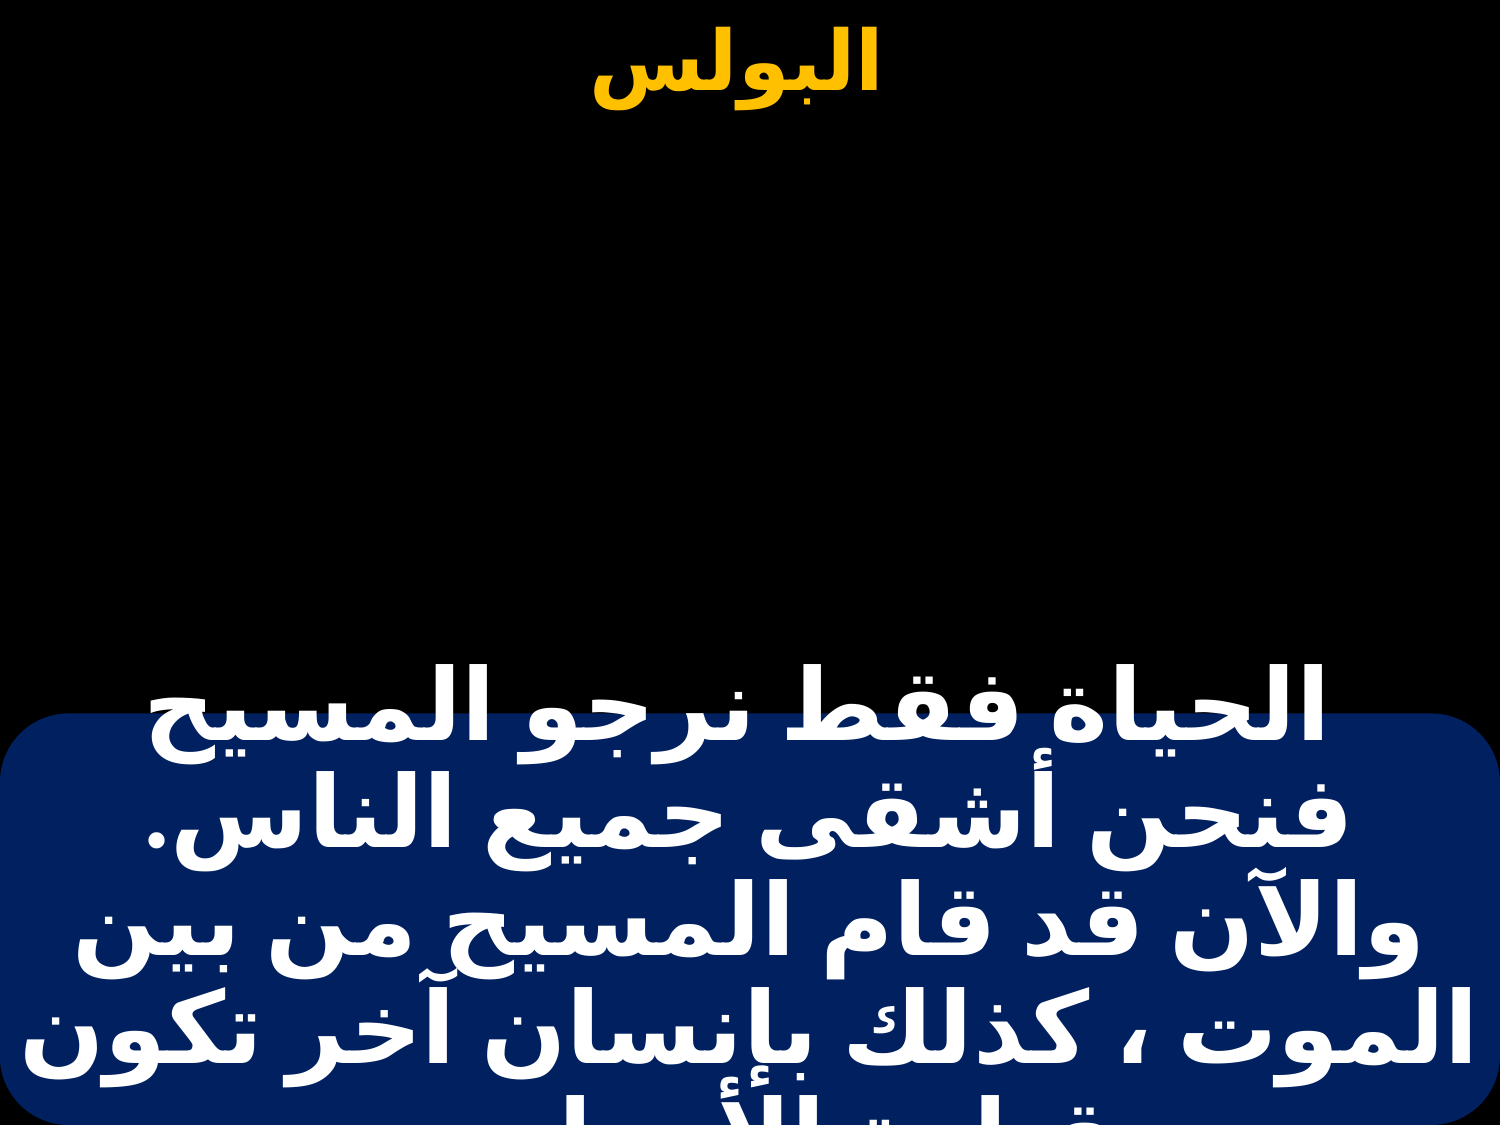

# الحياة فقط نرجو المسيح فنحن أشقى جميع الناس. والآن قد قام المسيح من بين الموت ، كذلك بإنسان آخر تكون قيامة الأموات .